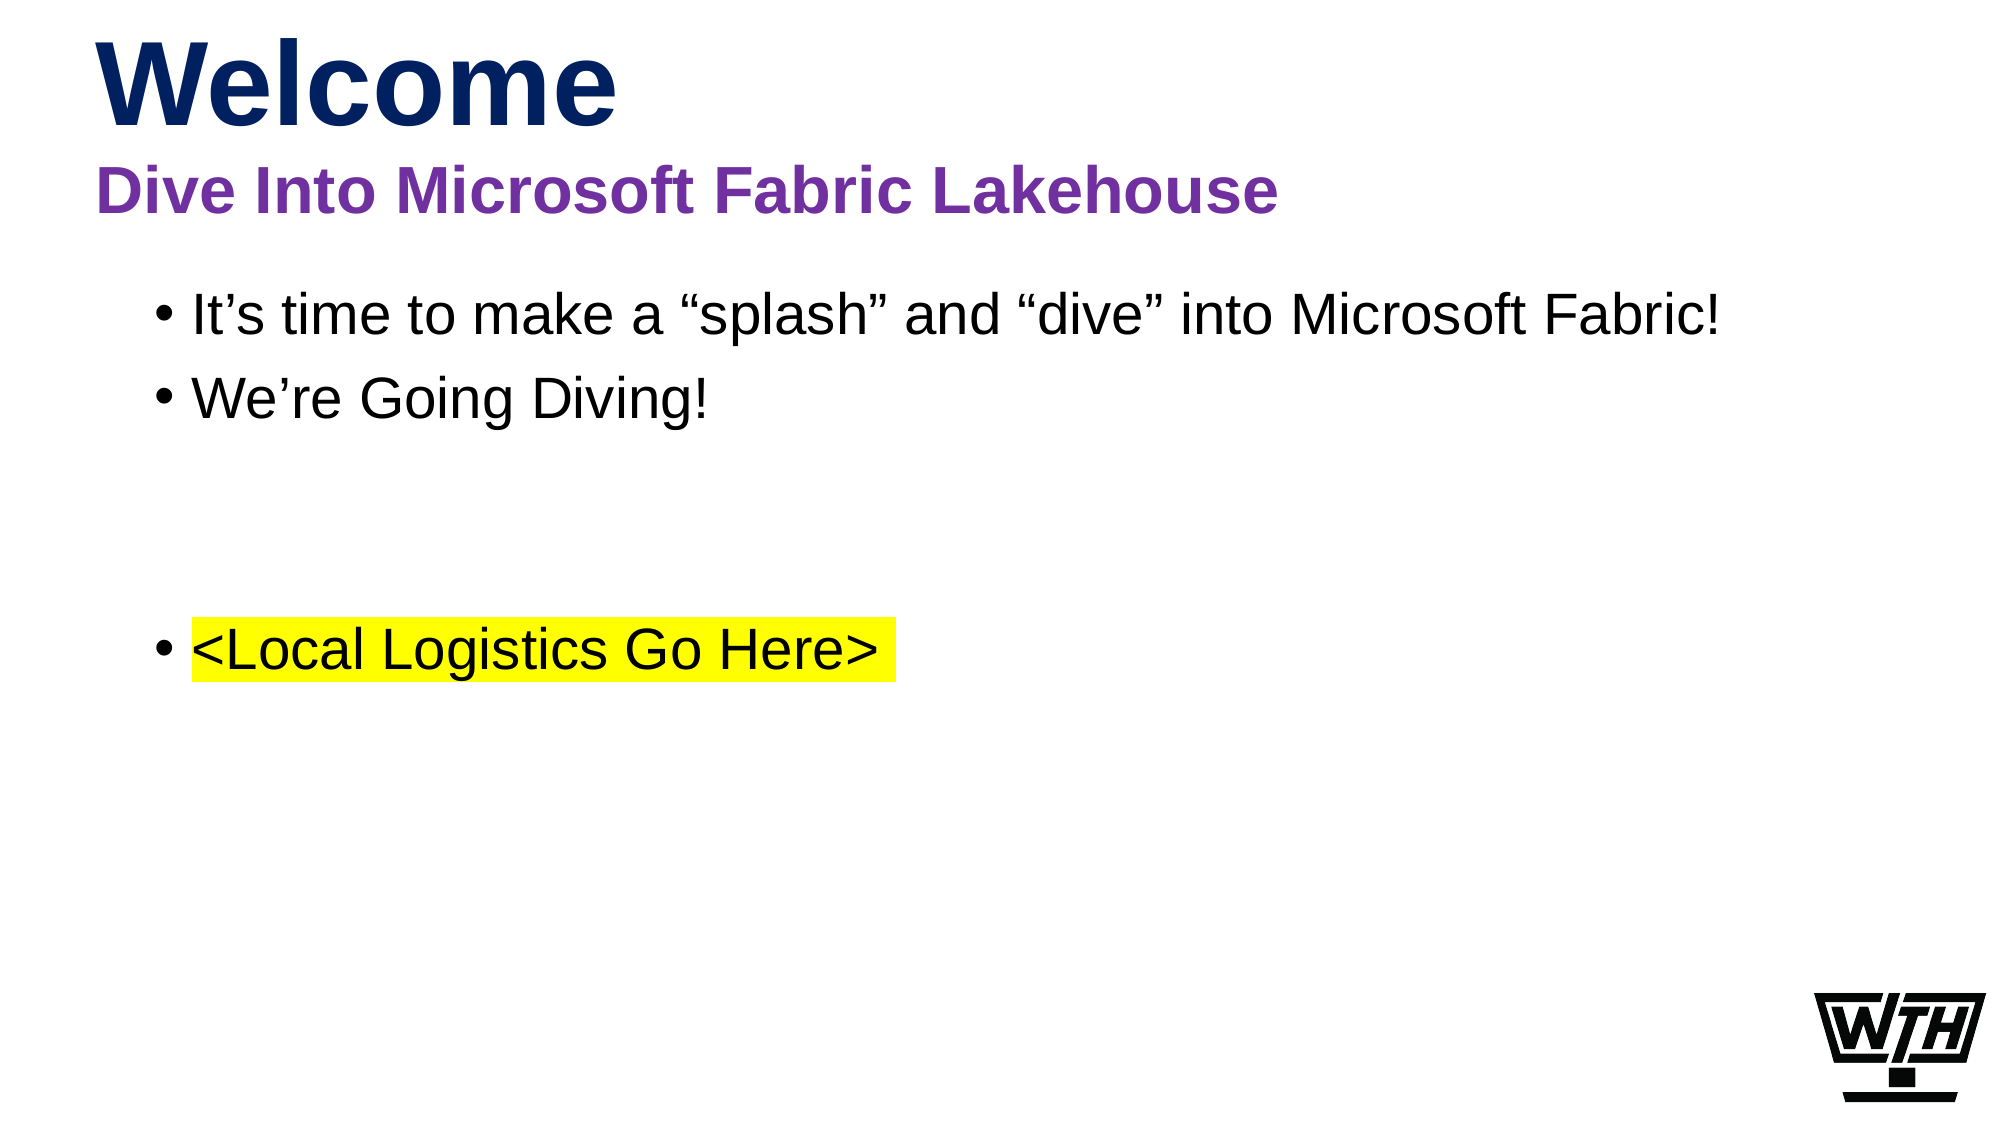

# Welcome
Dive Into Microsoft Fabric Lakehouse
It’s time to make a “splash” and “dive” into Microsoft Fabric!
We’re Going Diving!

<Local Logistics Go Here>